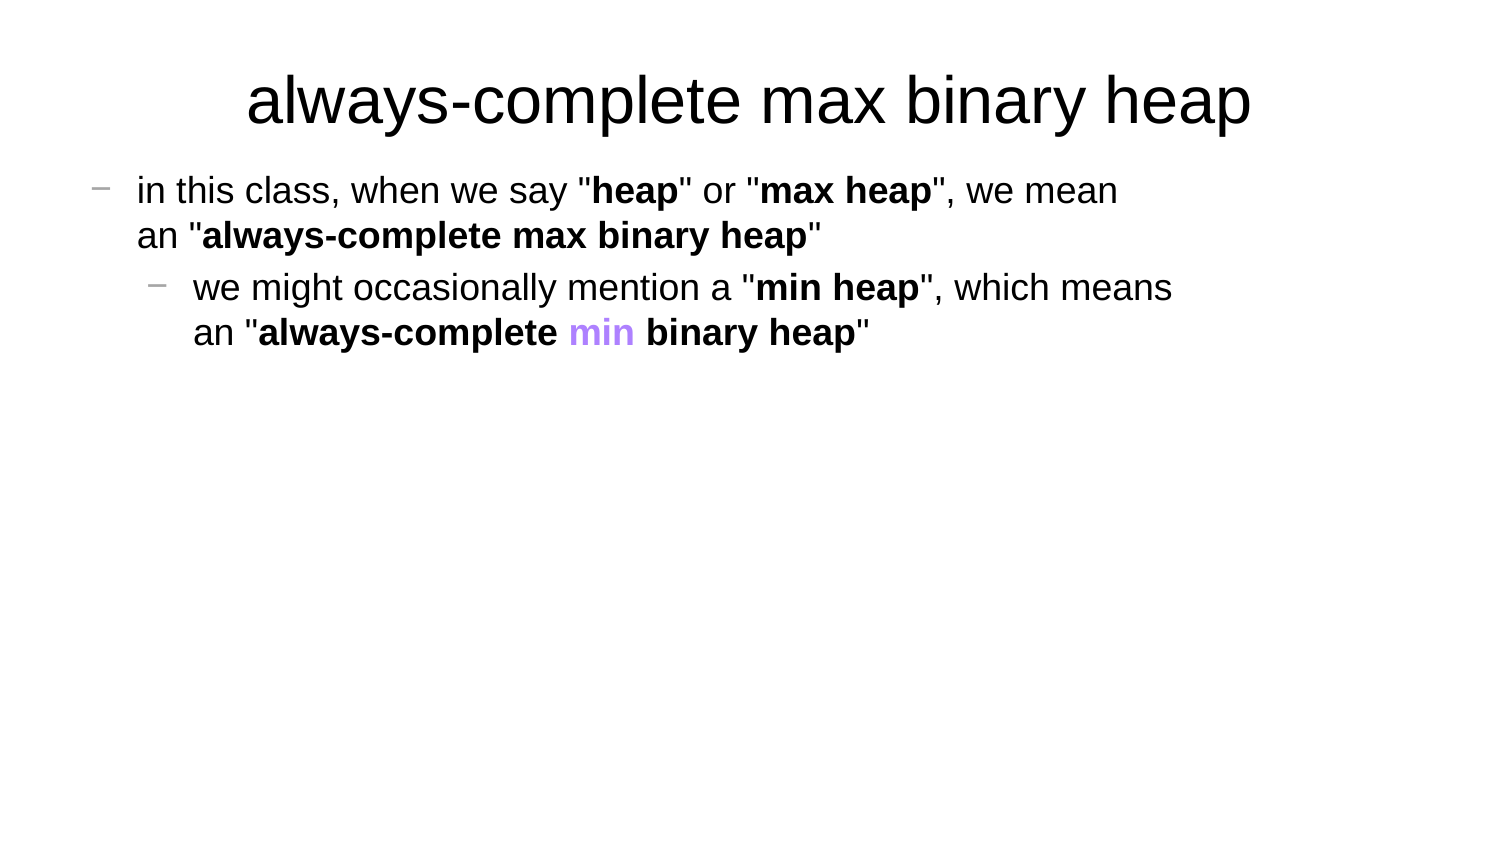

# always-complete max binary heap
in this class, when we say "heap" or "max heap", we mean
an "always-complete max binary heap"
we might occasionally mention a "min heap", which means
an "always-complete min binary heap"